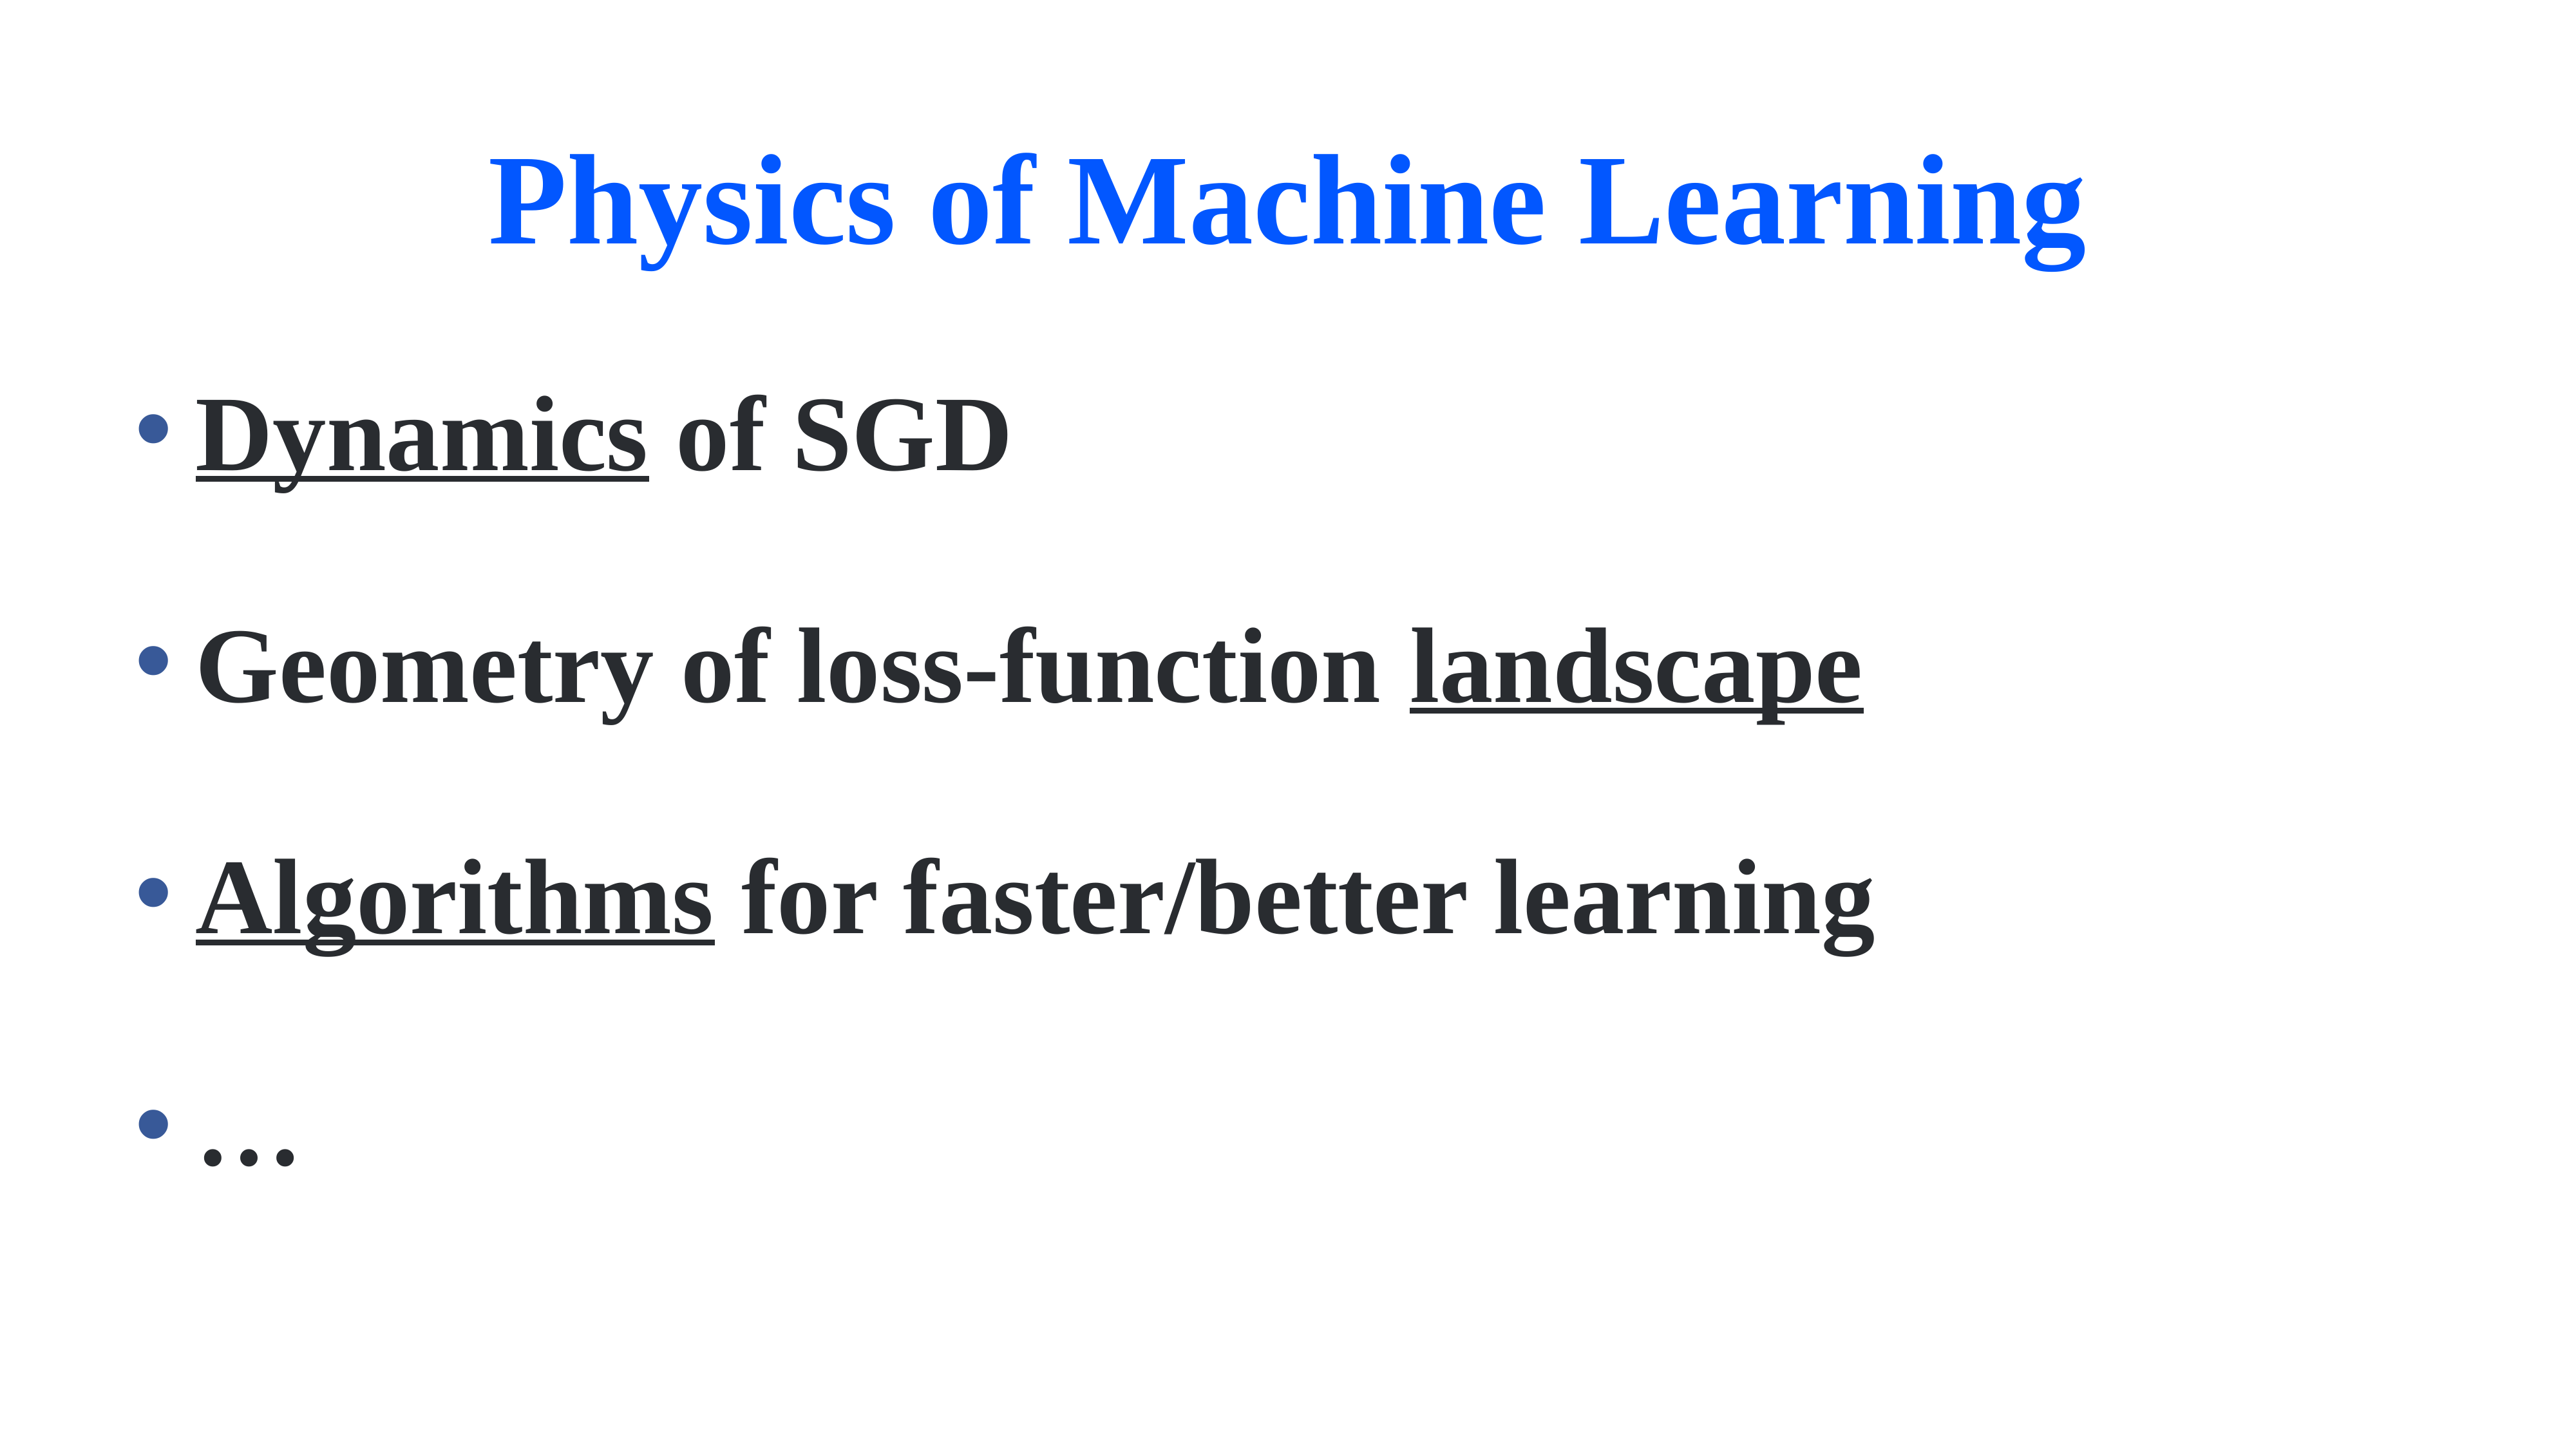

Physics of Machine Learning
Dynamics of SGD

Geometry of loss-function landscape

Algorithms for faster/better learning

…